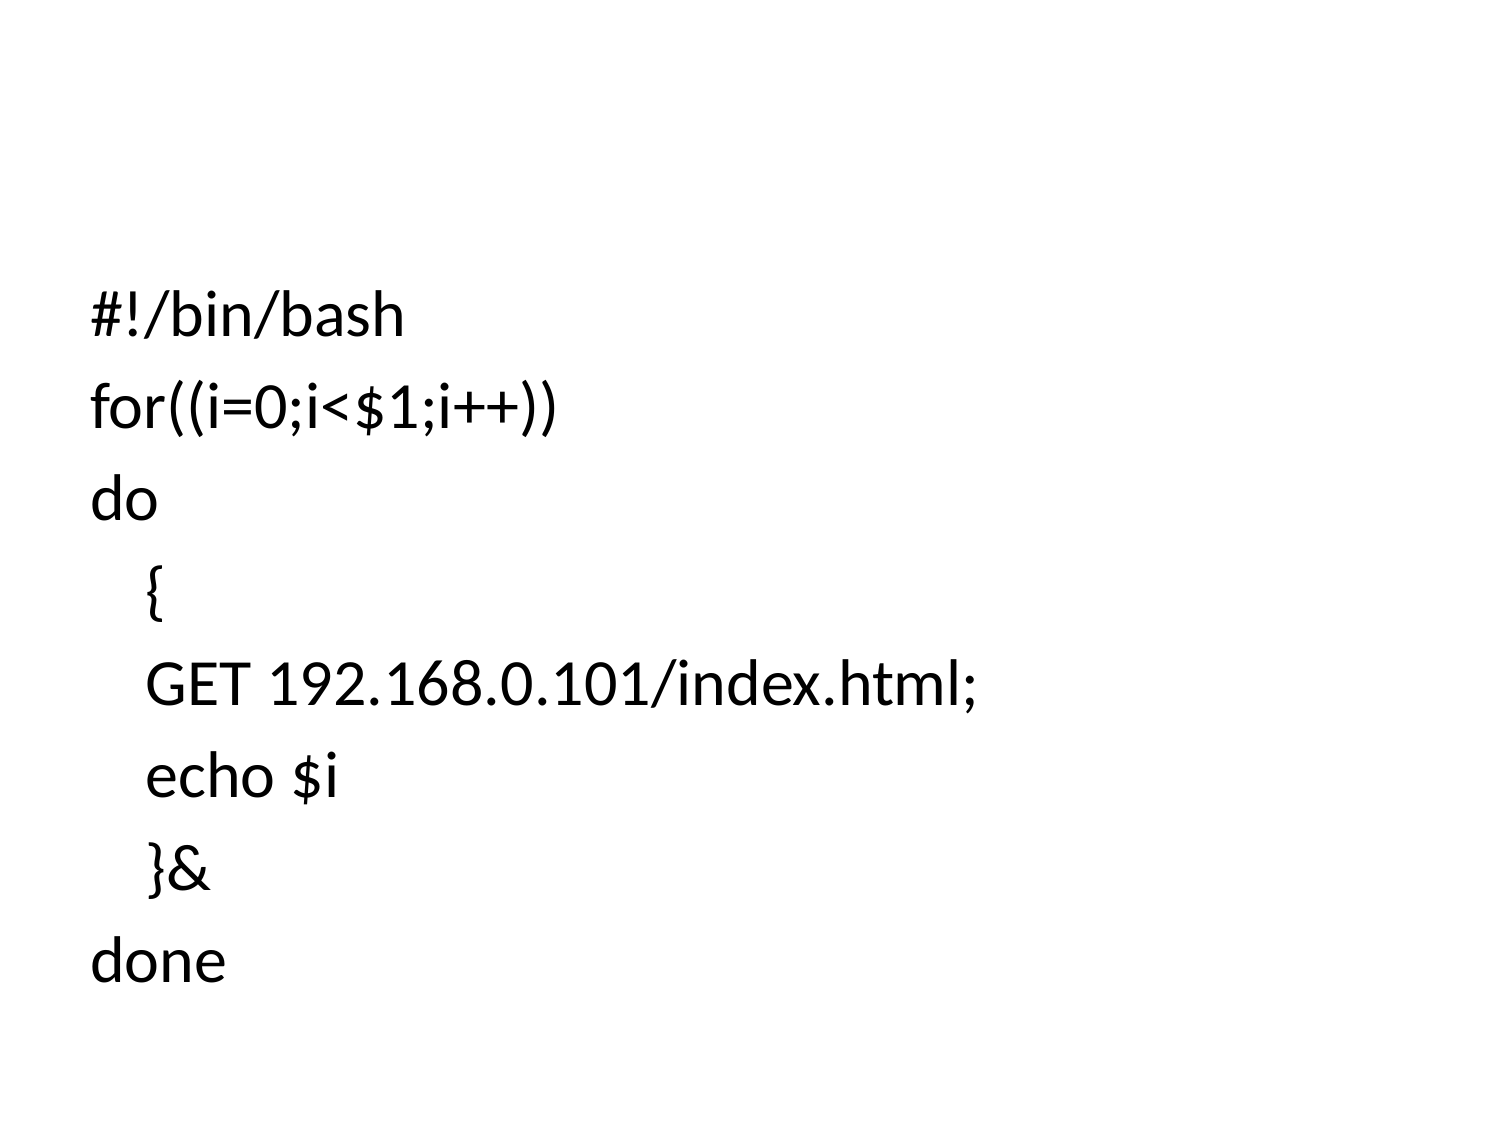

#
#!/bin/bash
for((i=0;i<$1;i++))
do
	{
		GET 192.168.0.101/index.html;
		echo $i
	}&
done